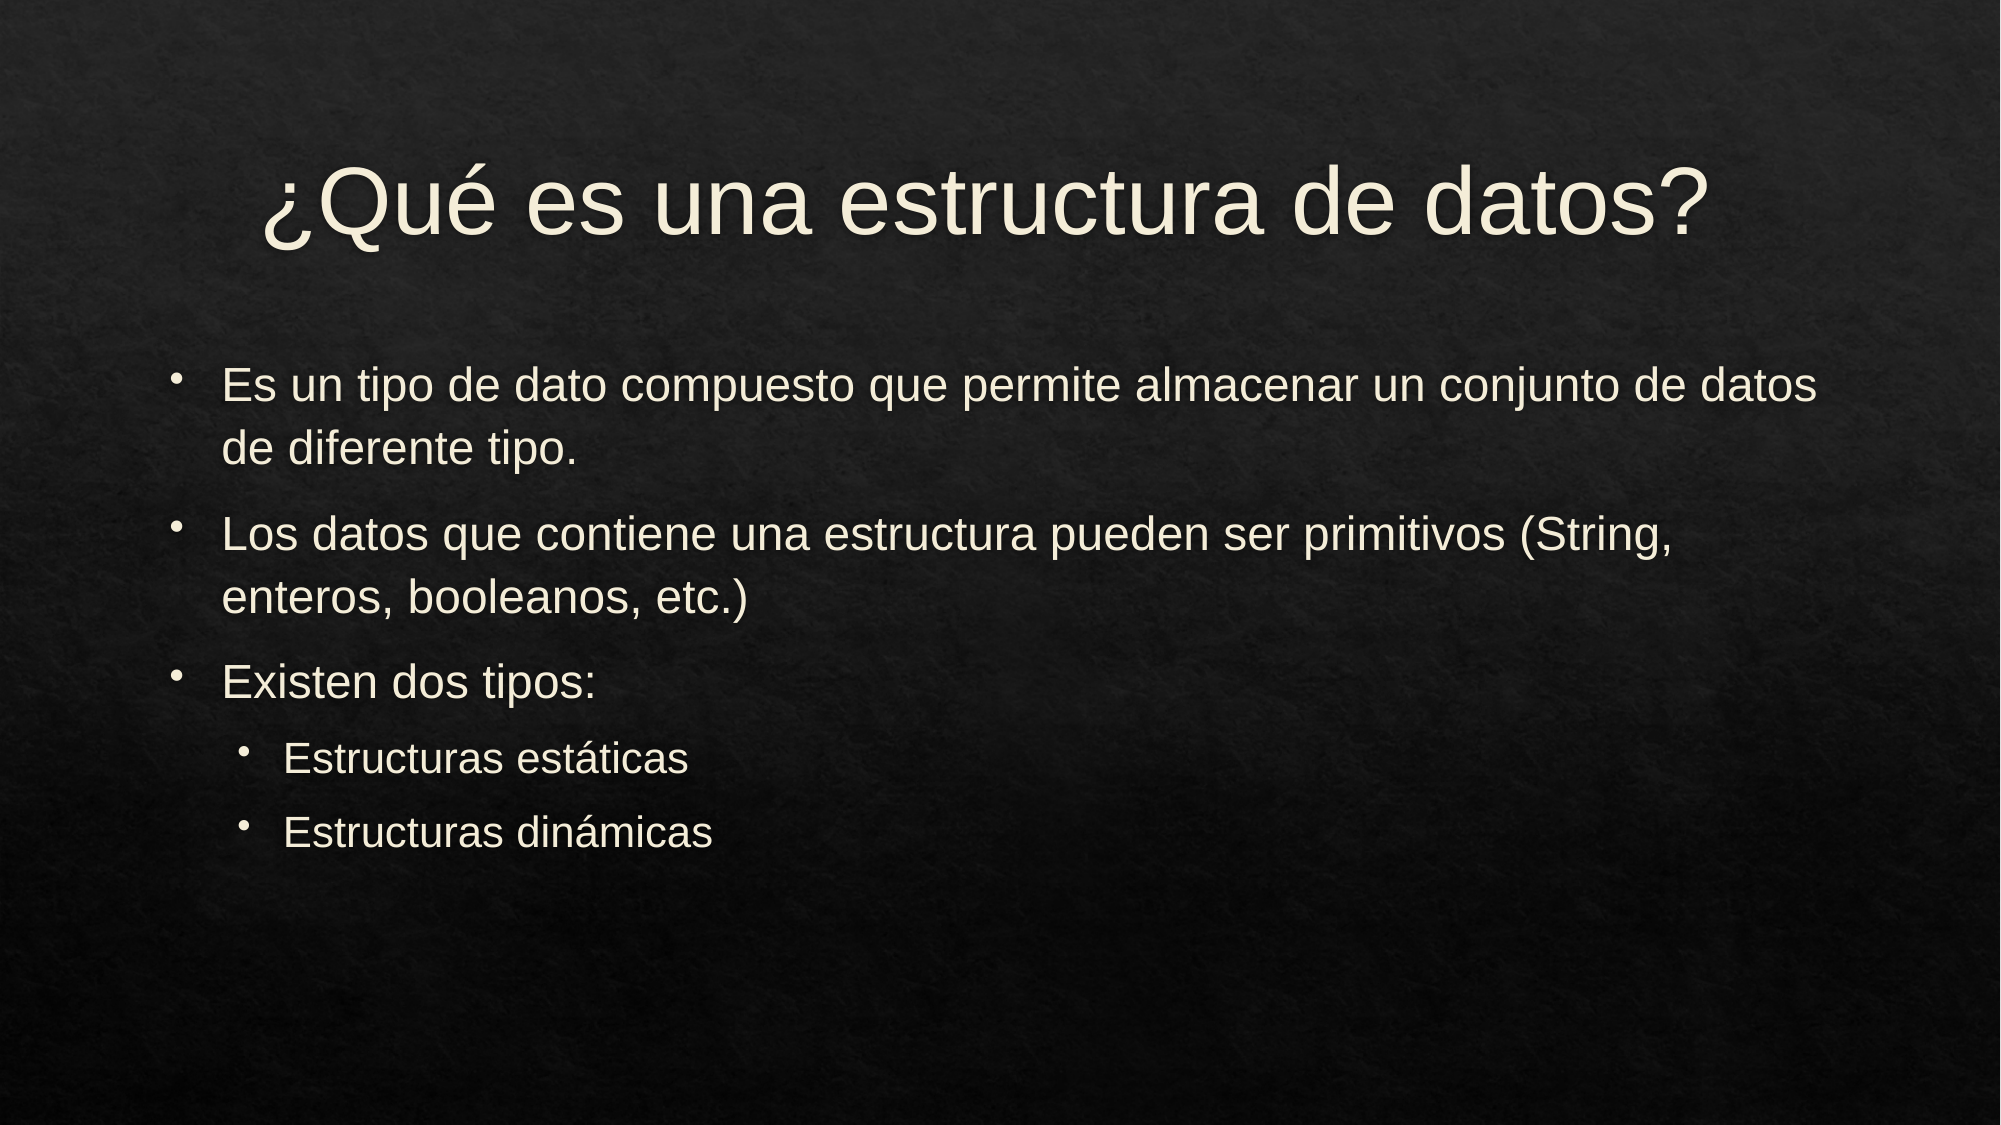

# ¿Qué es una estructura de datos?
Es un tipo de dato compuesto que permite almacenar un conjunto de datos de diferente tipo.
Los datos que contiene una estructura pueden ser primitivos (String, enteros, booleanos, etc.)
Existen dos tipos:
Estructuras estáticas
Estructuras dinámicas